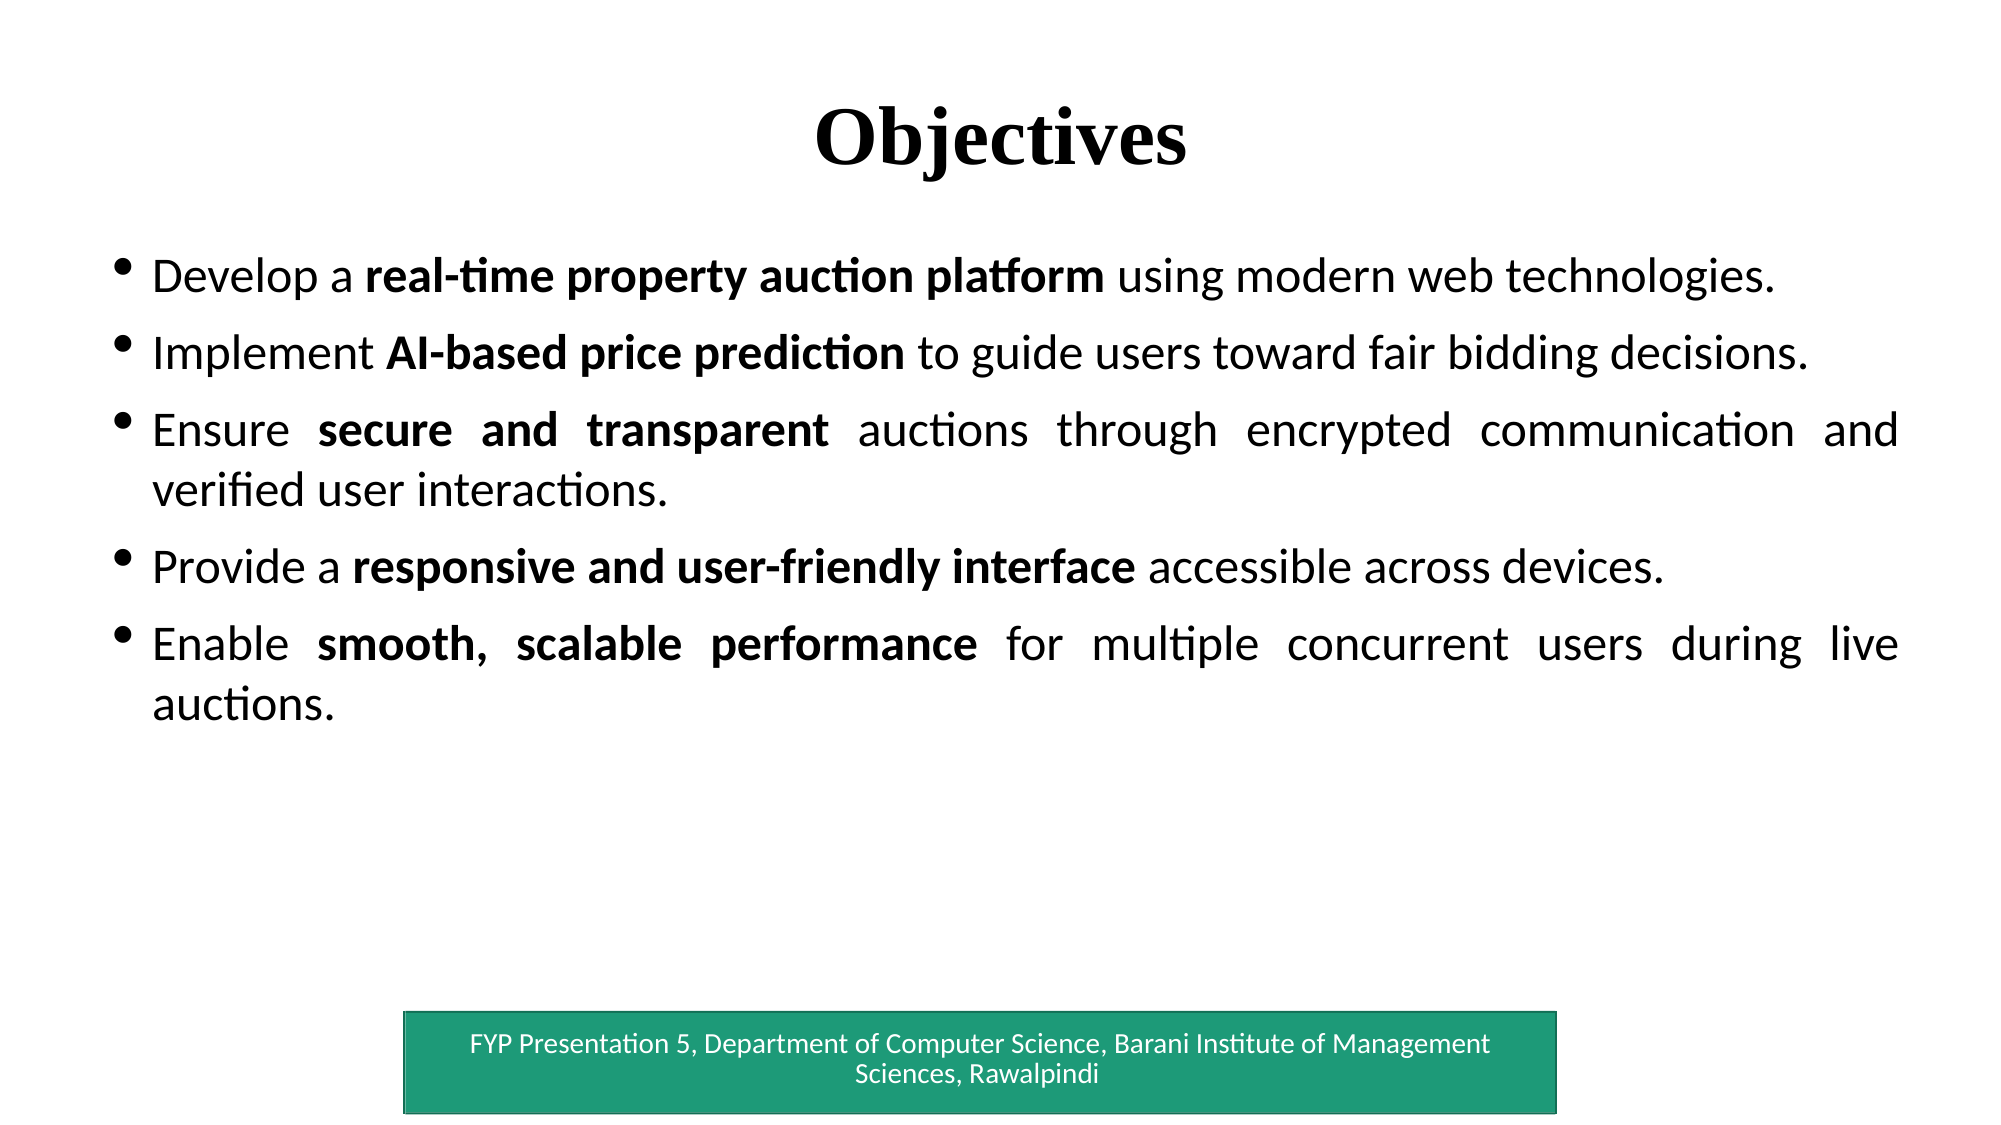

# Objectives
Develop a real-time property auction platform using modern web technologies.
Implement AI-based price prediction to guide users toward fair bidding decisions.
Ensure secure and transparent auctions through encrypted communication and verified user interactions.
Provide a responsive and user-friendly interface accessible across devices.
Enable smooth, scalable performance for multiple concurrent users during live auctions.

FYP Presentation 5, Department of Computer Science, Barani Institute of Management Sciences, Rawalpindi
9